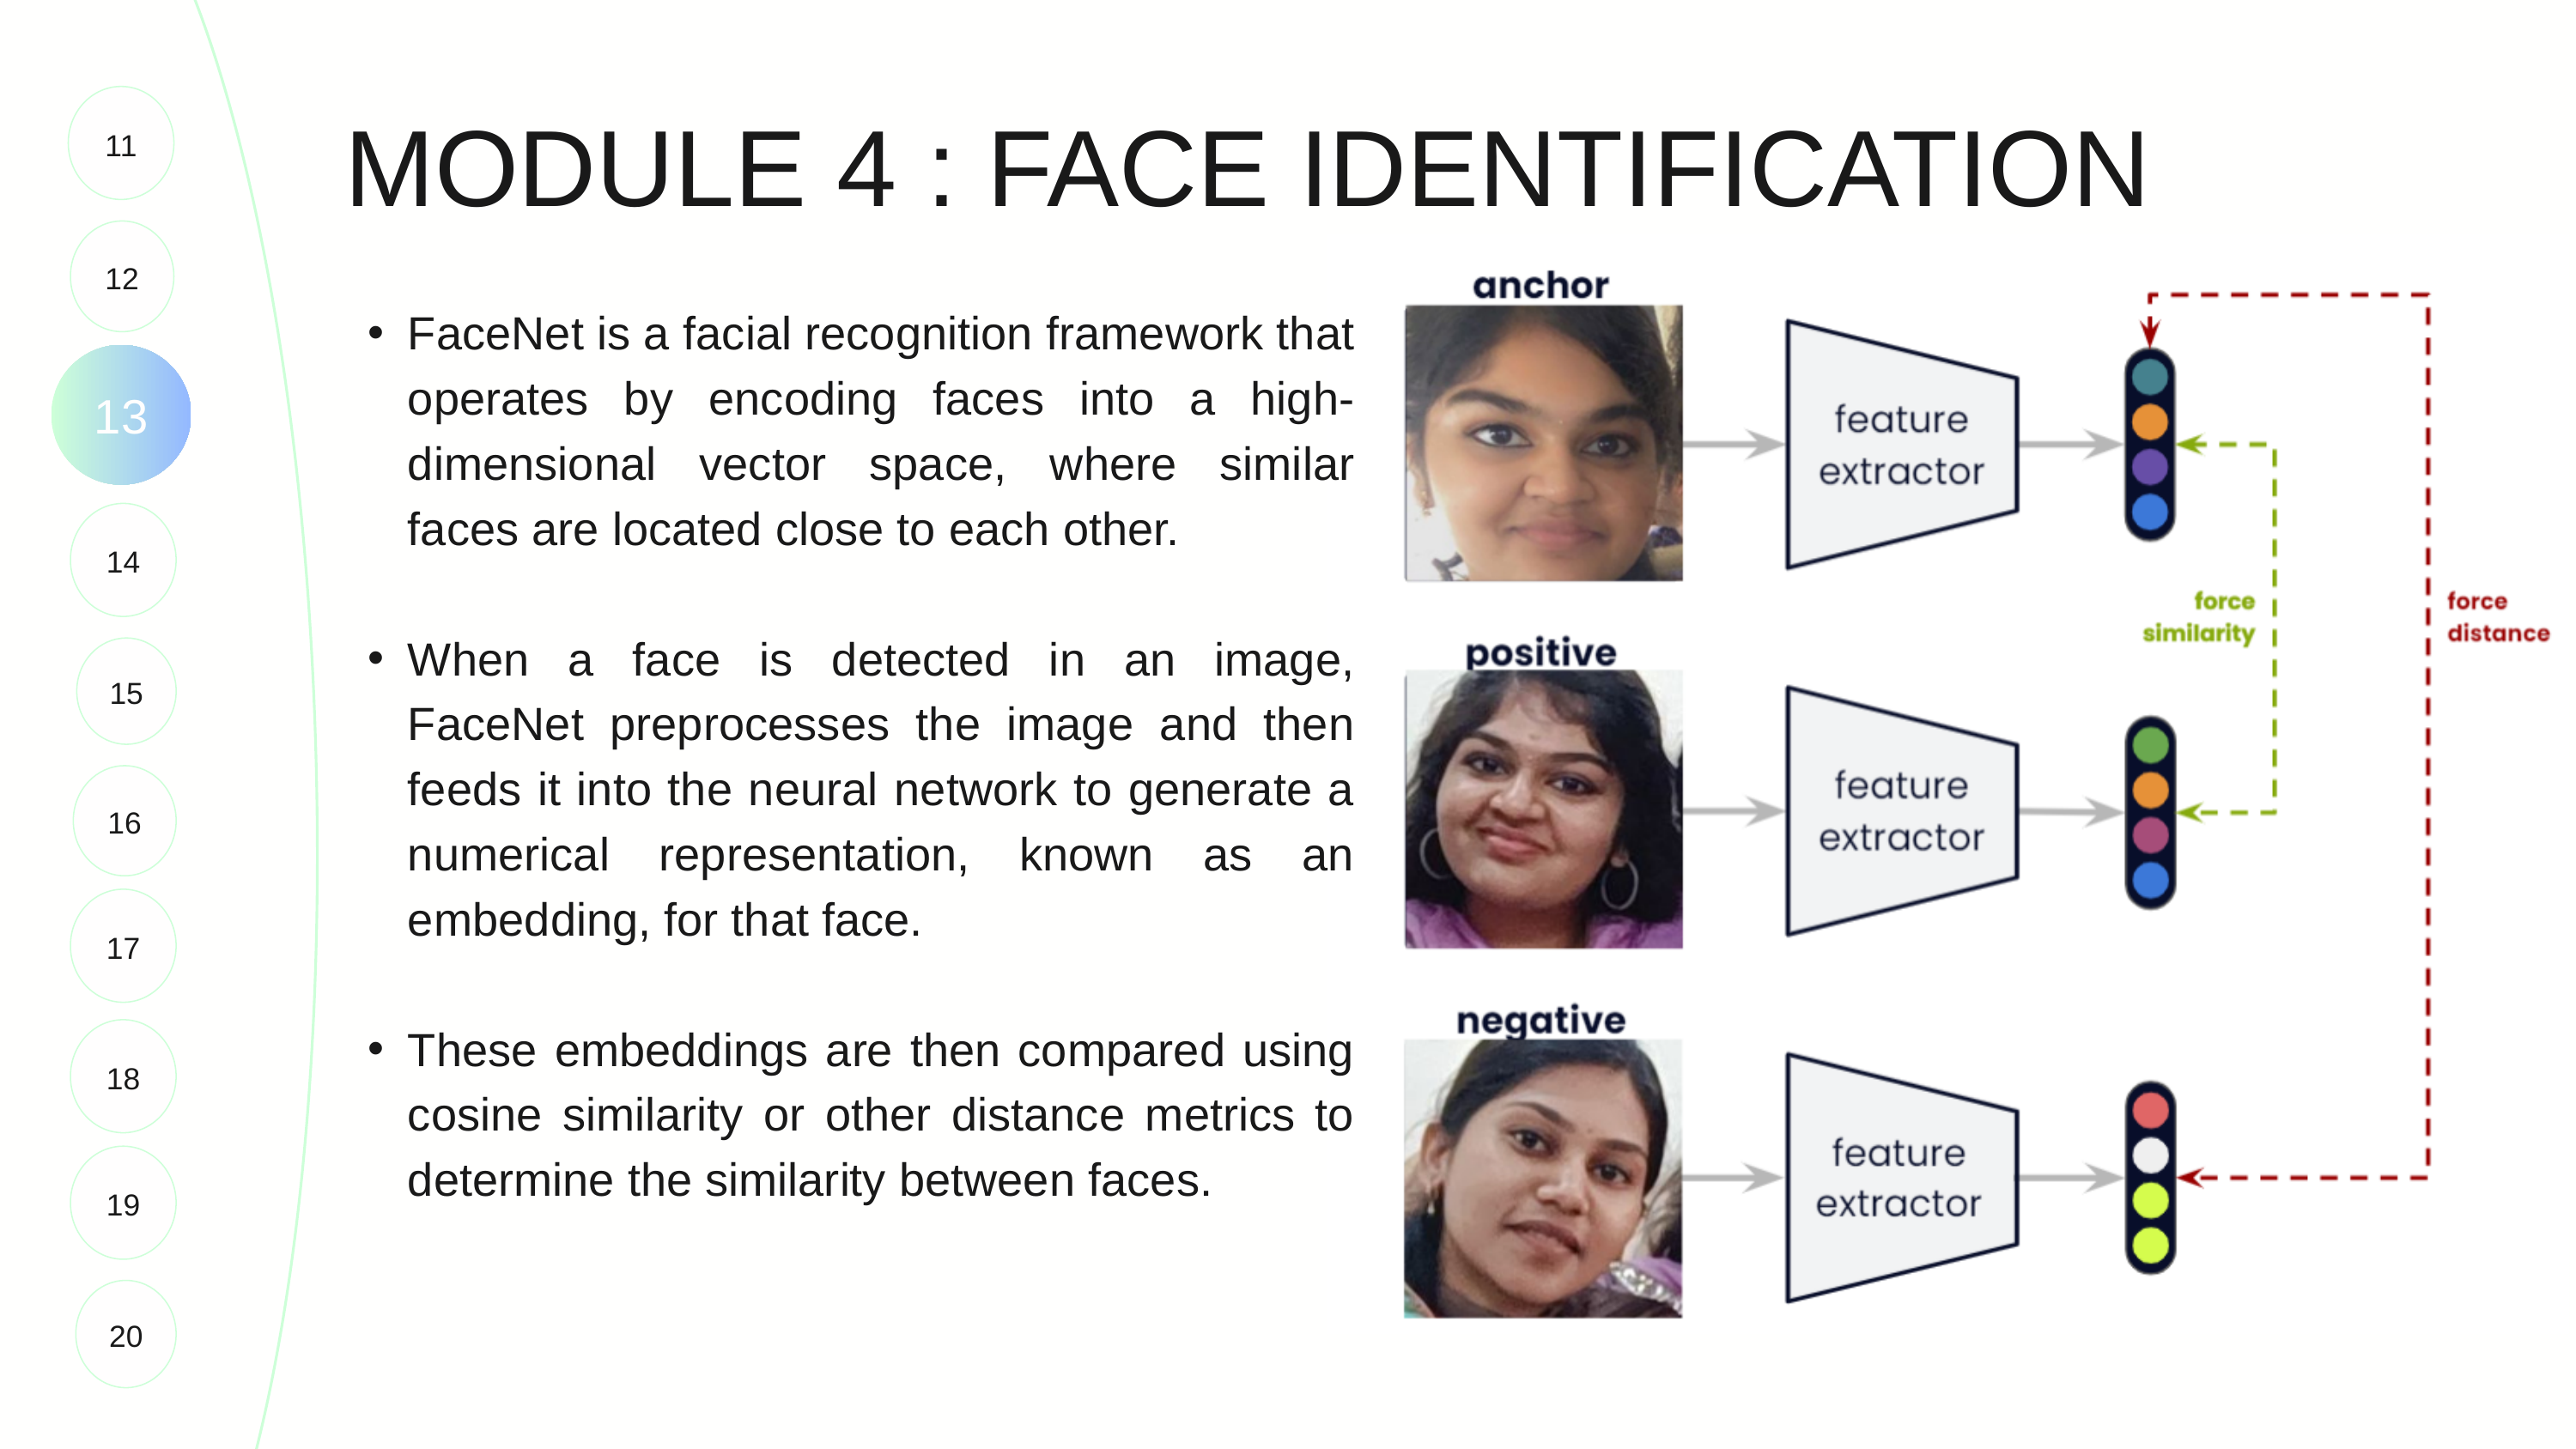

MODULE 4 : FACE IDENTIFICATION

11

12

FaceNet is a facial recognition framework that operates by encoding faces into a high-dimensional vector space, where similar faces are located close to each other.

When a face is detected in an image, FaceNet preprocesses the image and then feeds it into the neural network to generate a numerical representation, known as an embedding, for that face.

These embeddings are then compared using cosine similarity or other distance metrics to determine the similarity between faces.

13

14

15

16

17

18

19

20